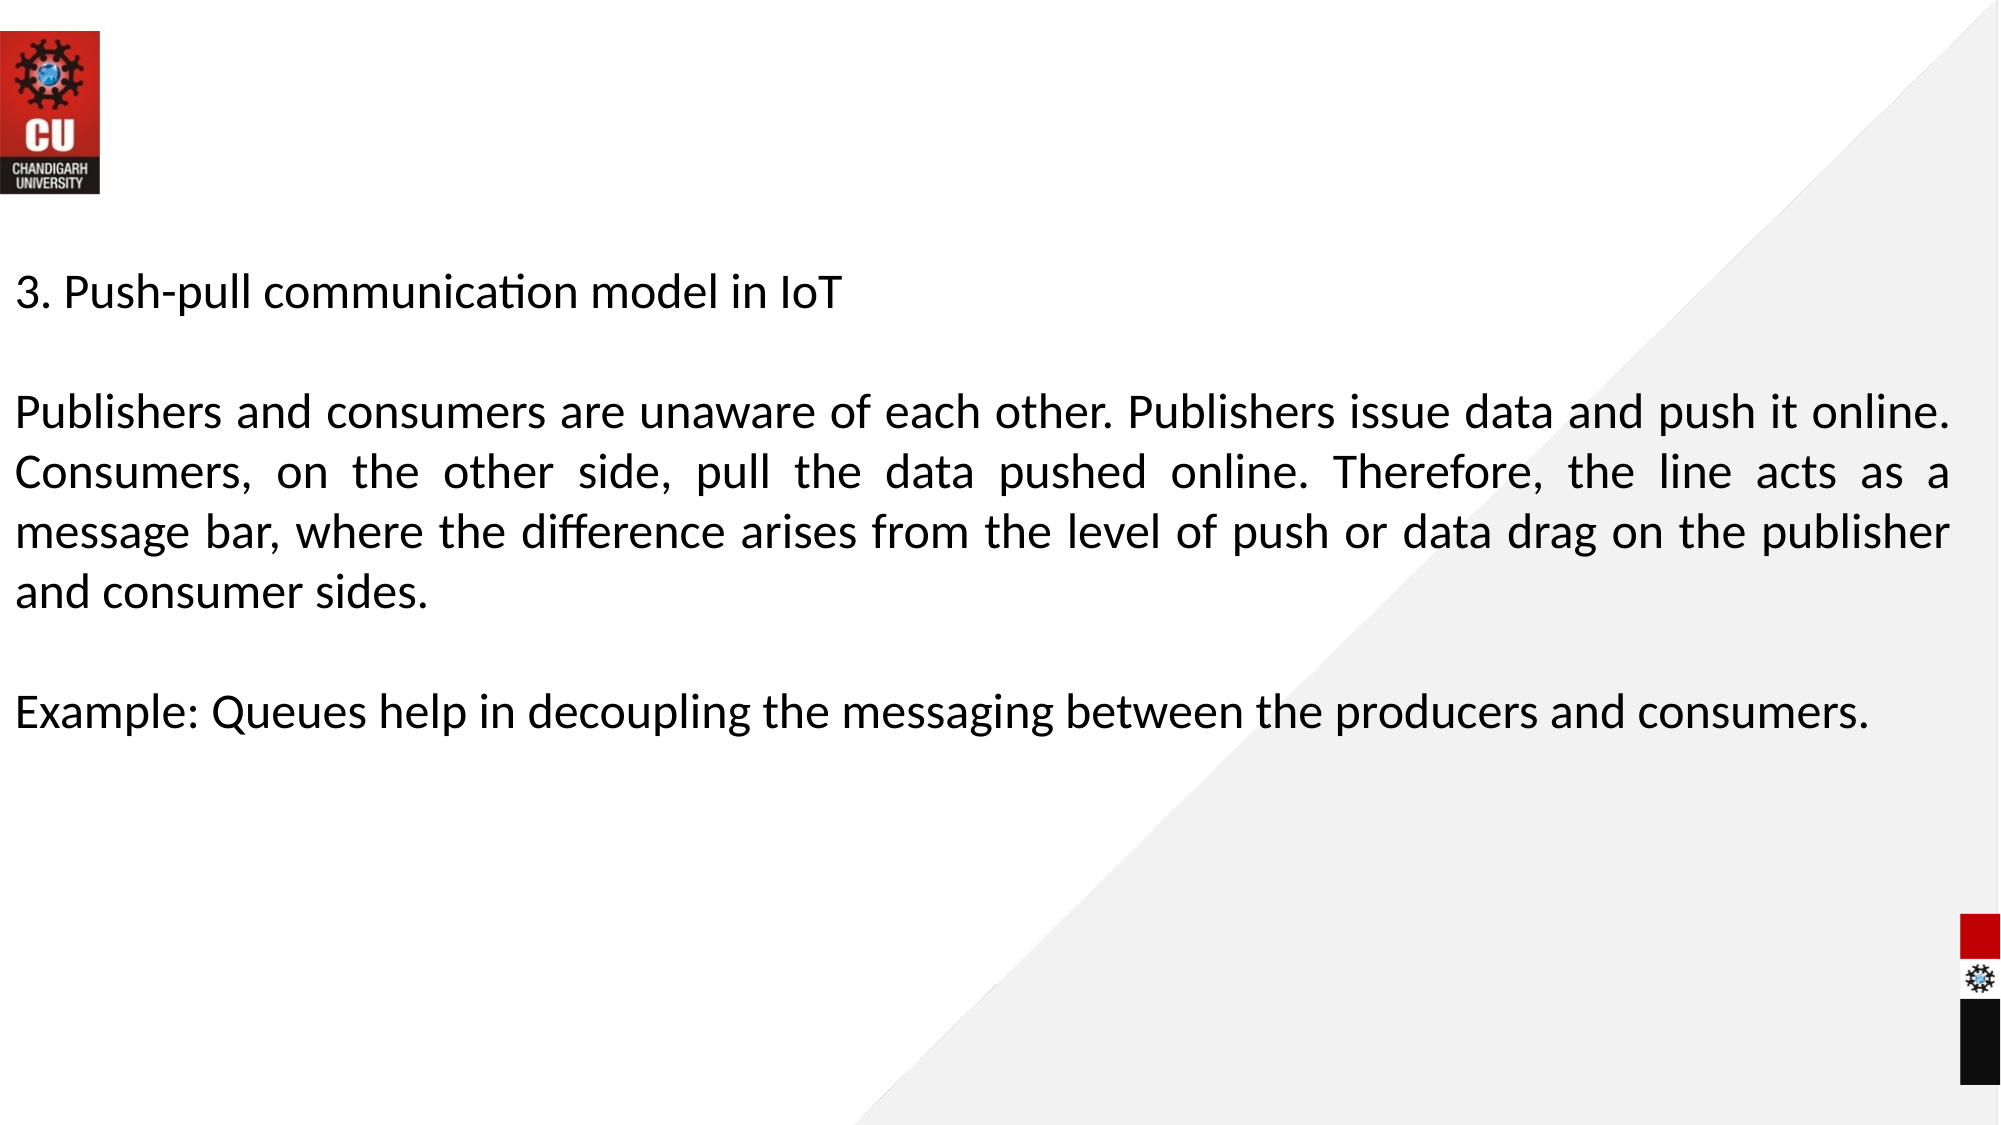

3. Push-pull communication model in IoT

Publishers and consumers are unaware of each other. Publishers issue data and push it online. Consumers, on the other side, pull the data pushed online. Therefore, the line acts as a message bar, where the difference arises from the level of push or data drag on the publisher and consumer sides.

Example: Queues help in decoupling the messaging between the producers and consumers.